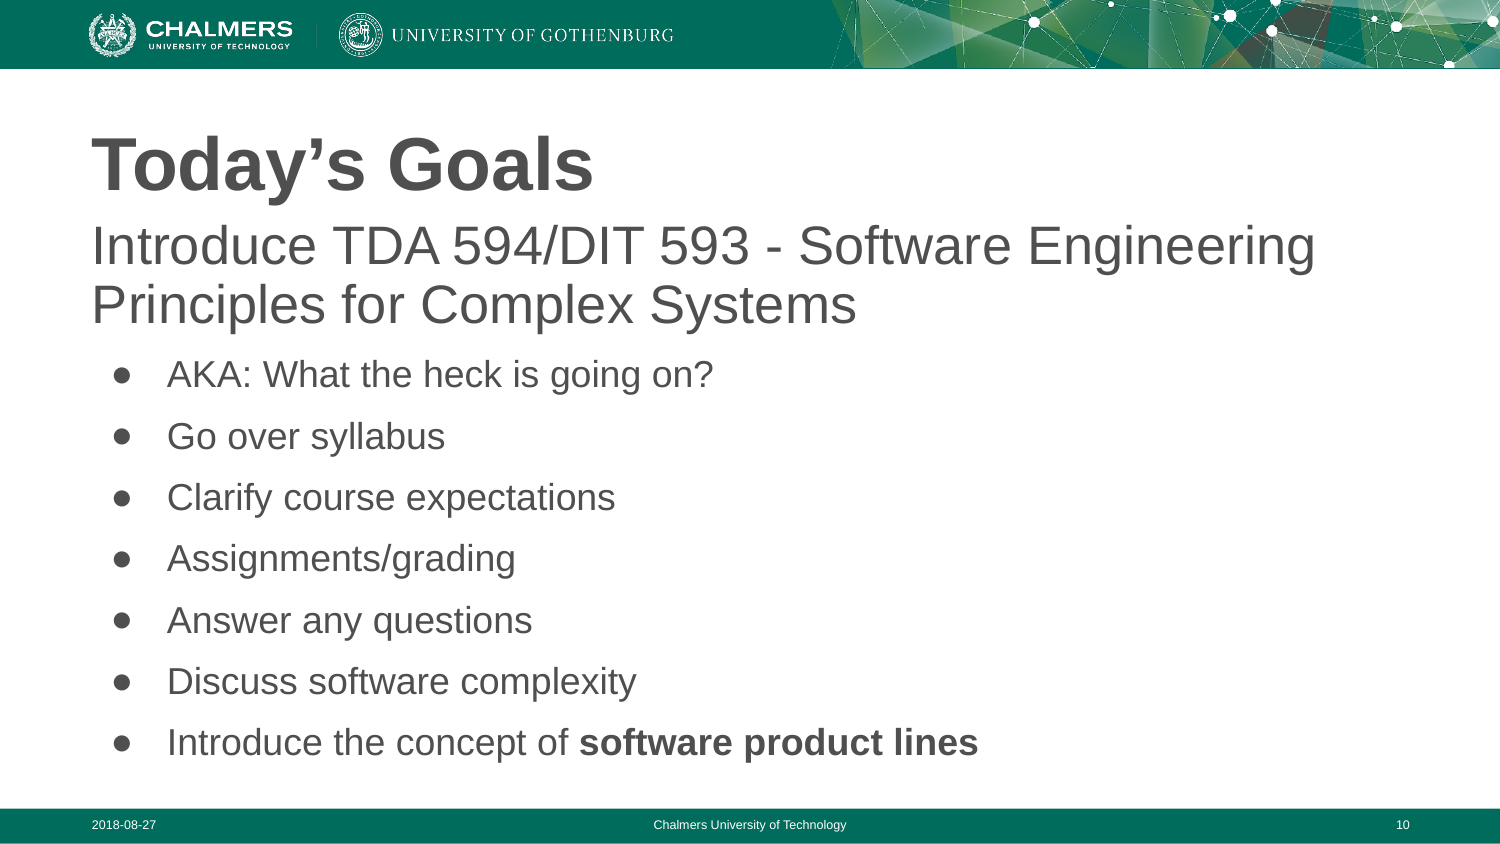

# Today’s Goals
Introduce TDA 594/DIT 593 - Software Engineering Principles for Complex Systems
AKA: What the heck is going on?
Go over syllabus
Clarify course expectations
Assignments/grading
Answer any questions
Discuss software complexity
Introduce the concept of software product lines
2018-08-27
Chalmers University of Technology
10